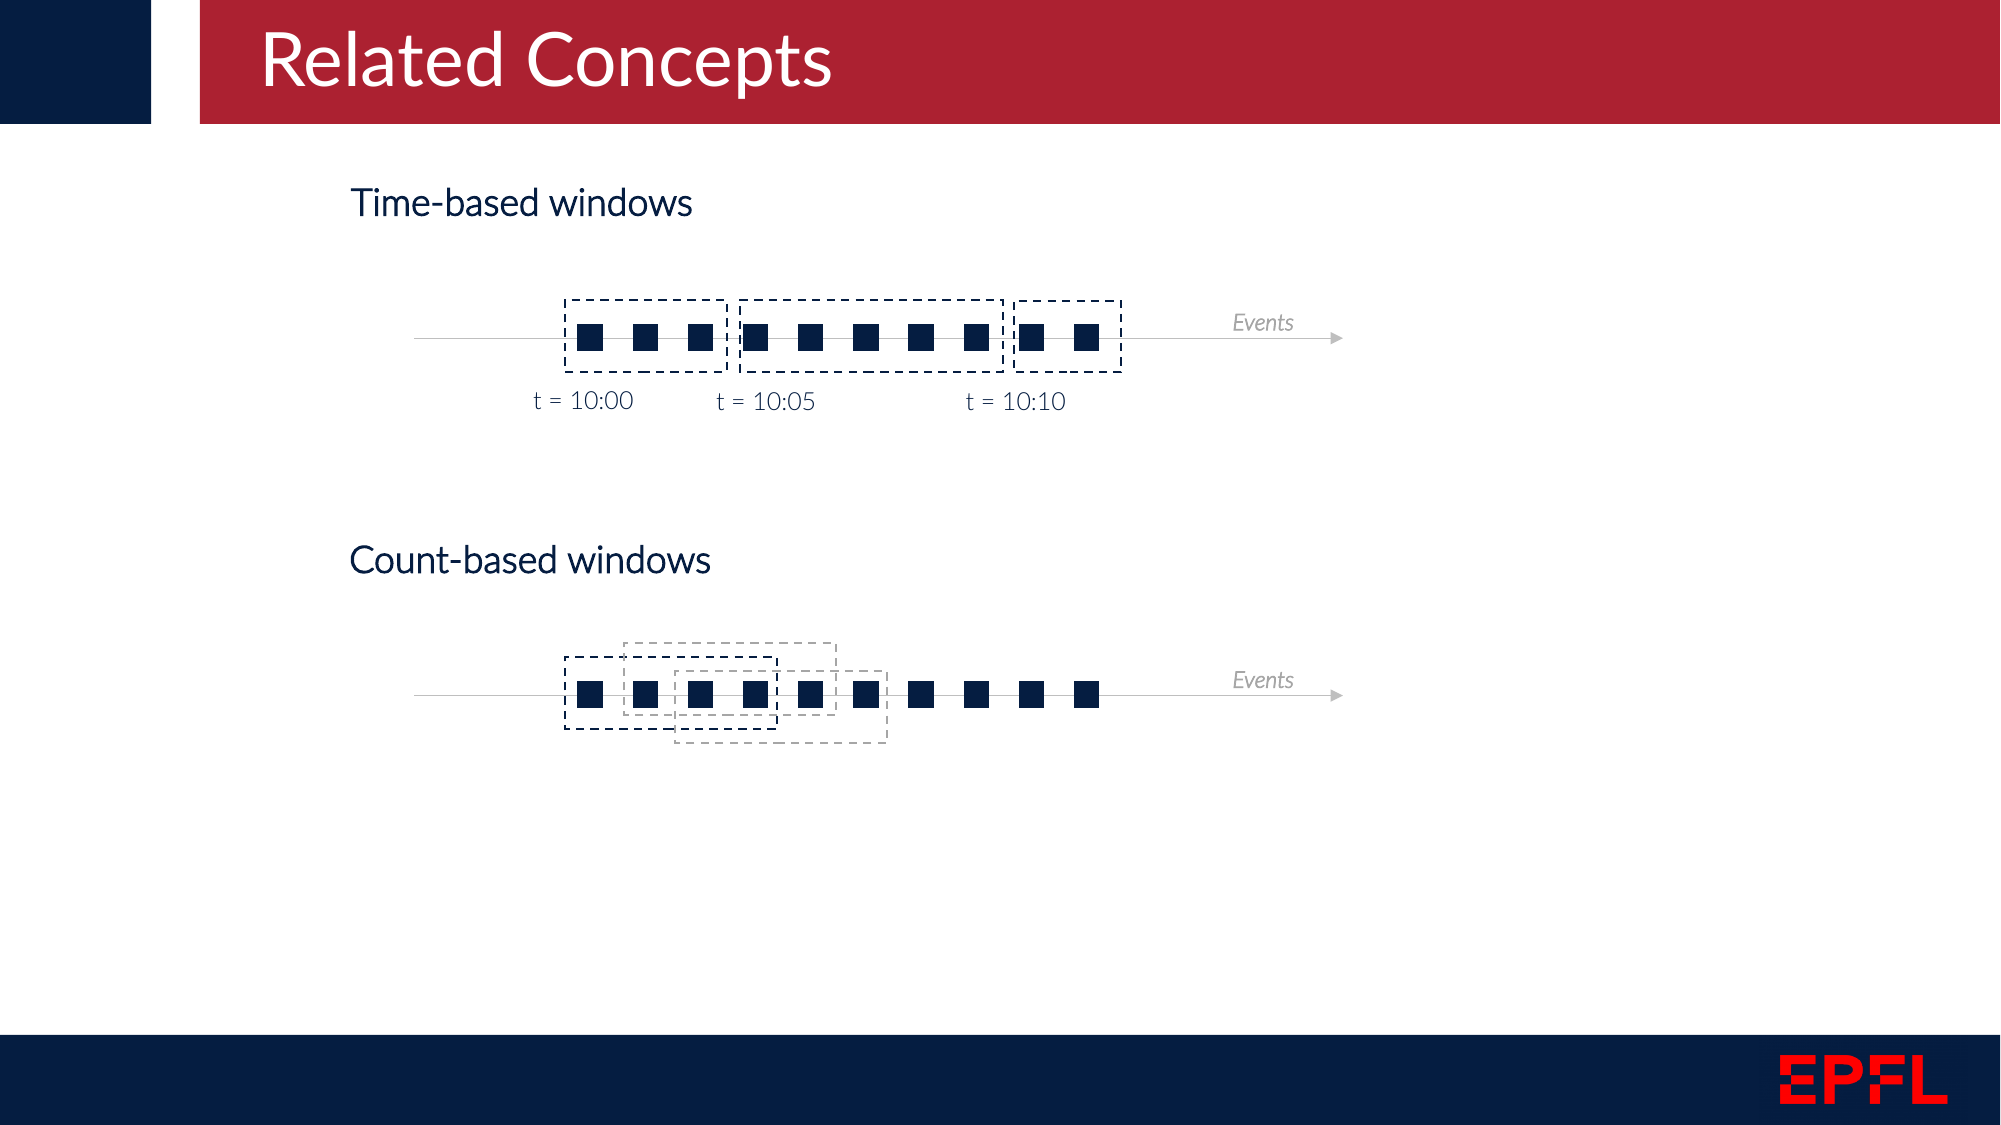

# Related Concepts
Time-based windows

Events

t = 10:00
t = 10:05
t = 10:10
Count-based windows

Events